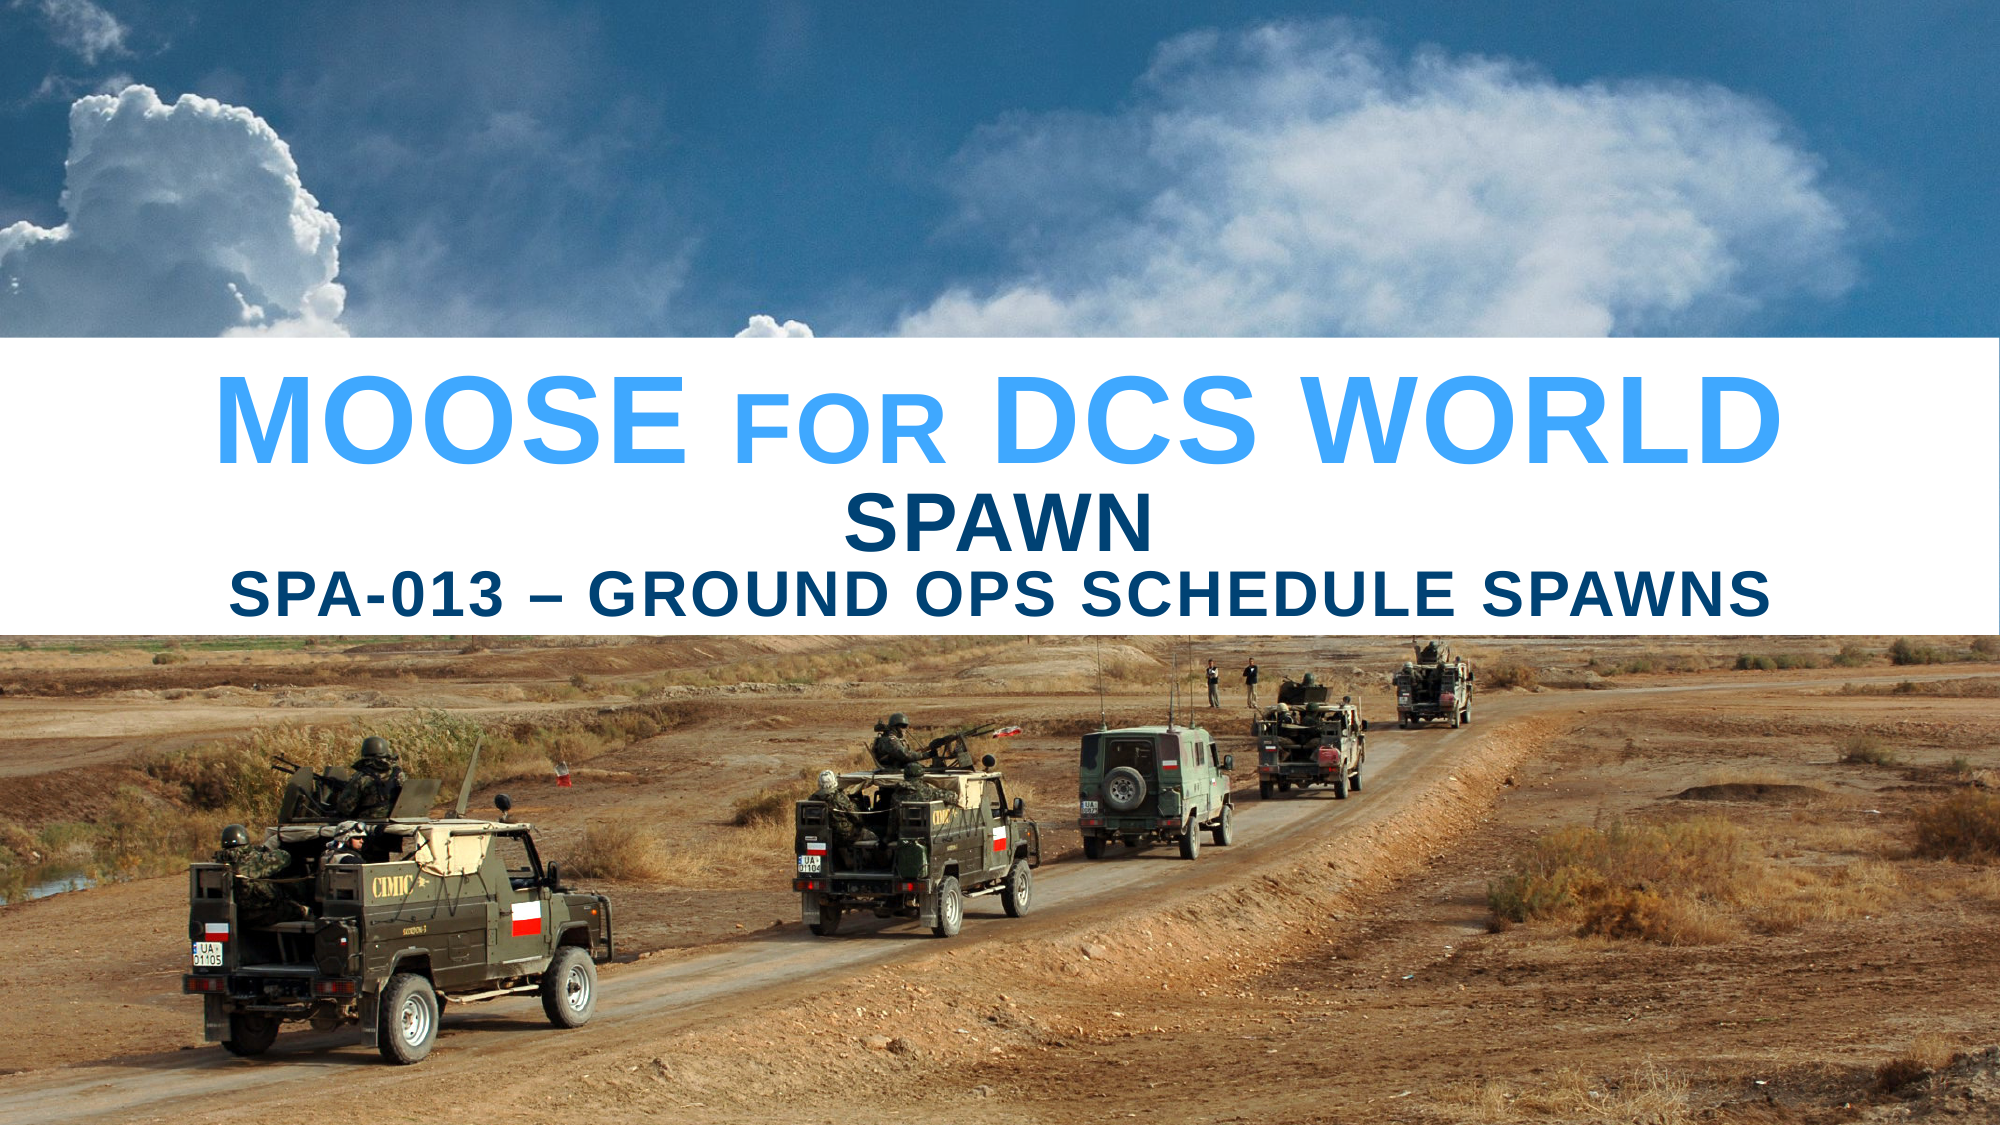

# moose for dcs world SPAWN spa-013 – ground ops schedule spawns